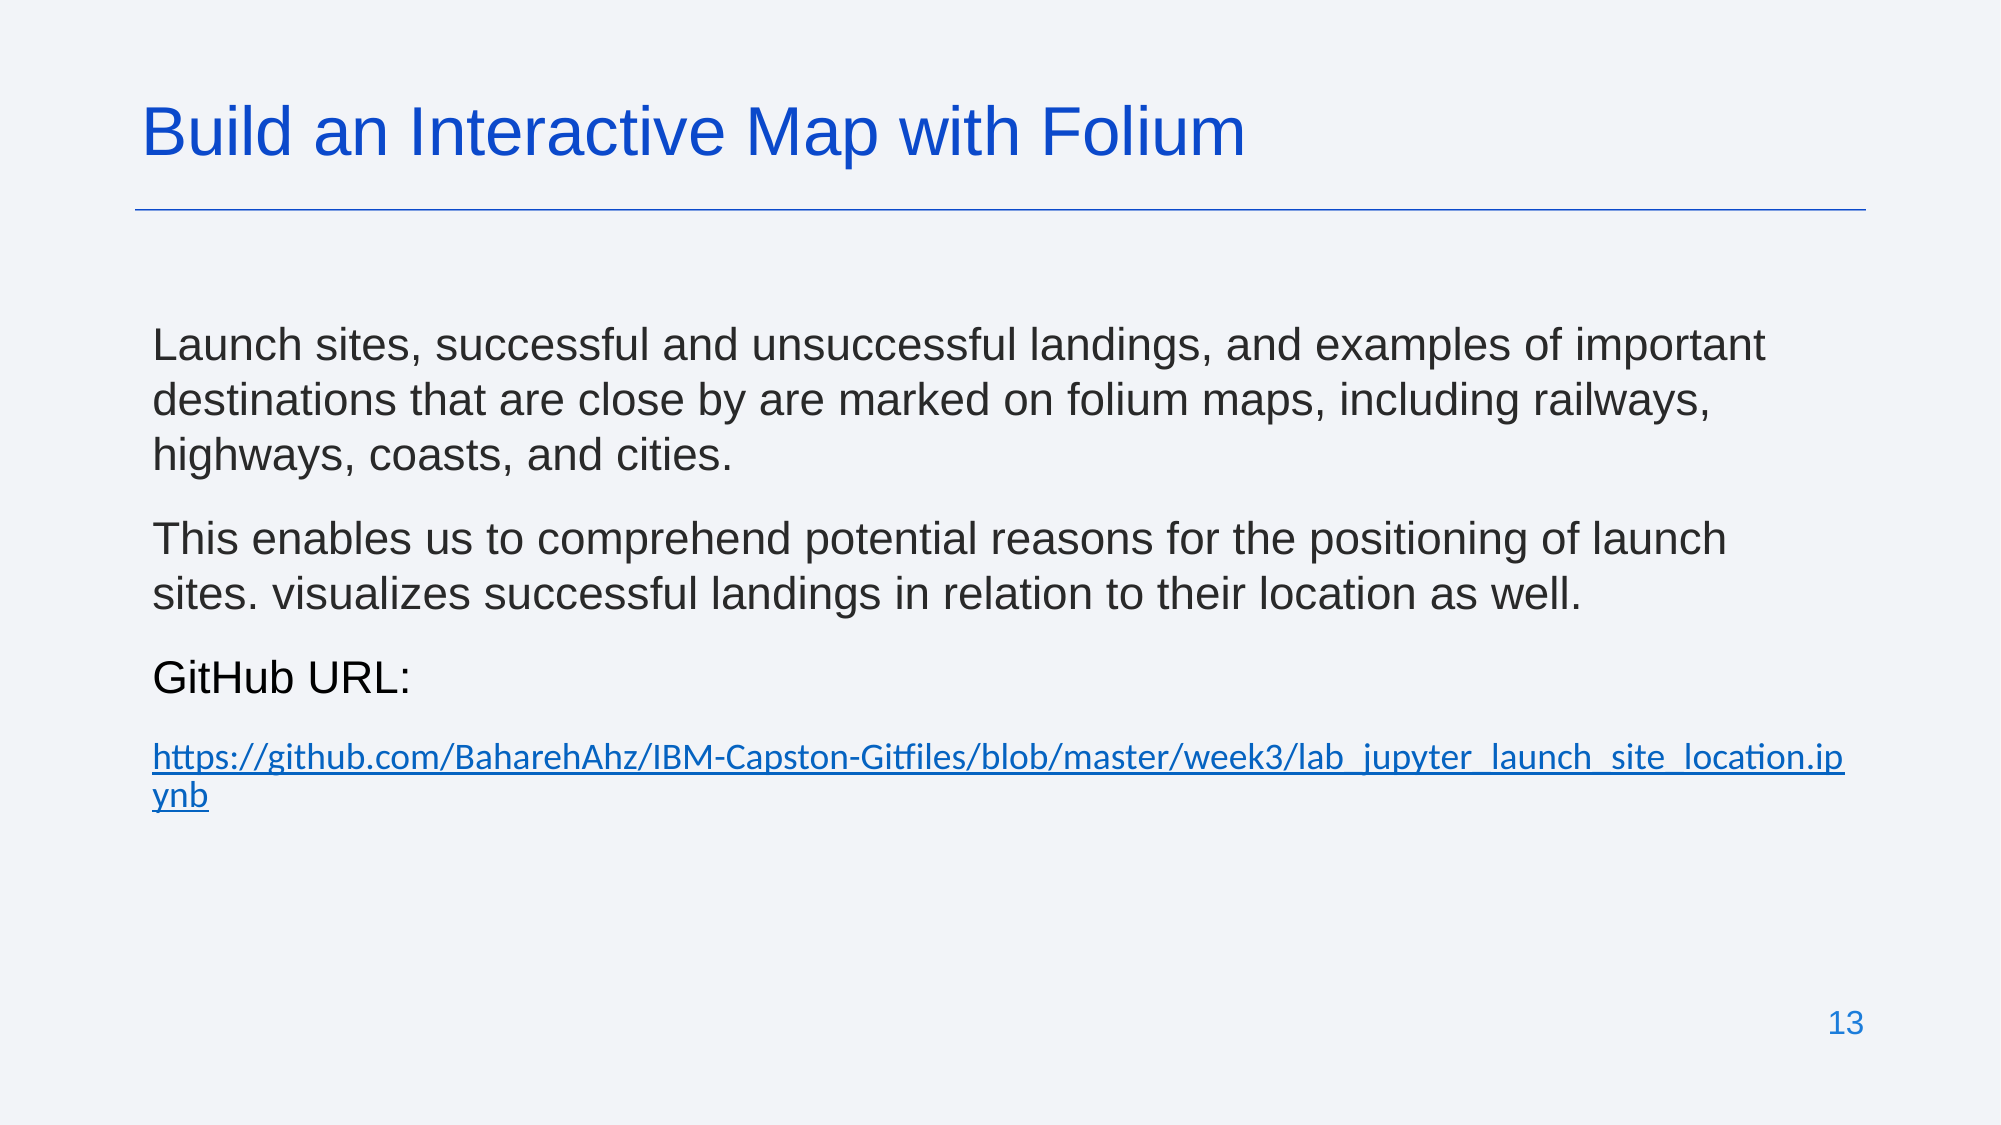

Build an Interactive Map with Folium
Launch sites, successful and unsuccessful landings, and examples of important destinations that are close by are marked on folium maps, including railways, highways, coasts, and cities.
This enables us to comprehend potential reasons for the positioning of launch sites. visualizes successful landings in relation to their location as well.
GitHub URL:
https://github.com/BaharehAhz/IBM-Capston-Gitfiles/blob/master/week3/lab_jupyter_launch_site_location.ipynb

13